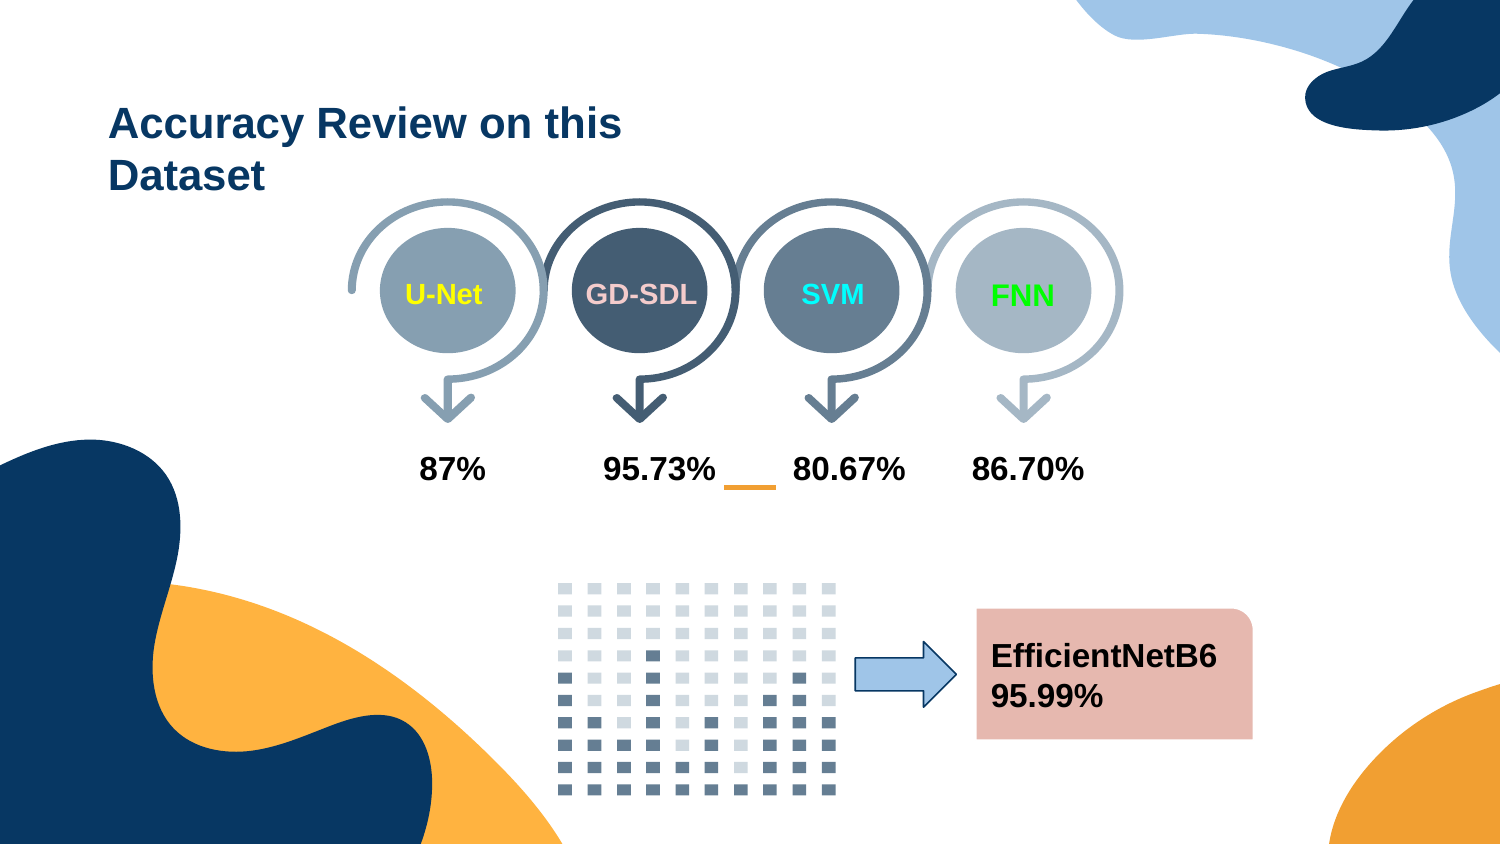

Accuracy Review on this Dataset

U-Net
GD-SDL
SVM
FNN
87%
95.73%
80.67%
86.70%

EfficientNetB6
95.99%